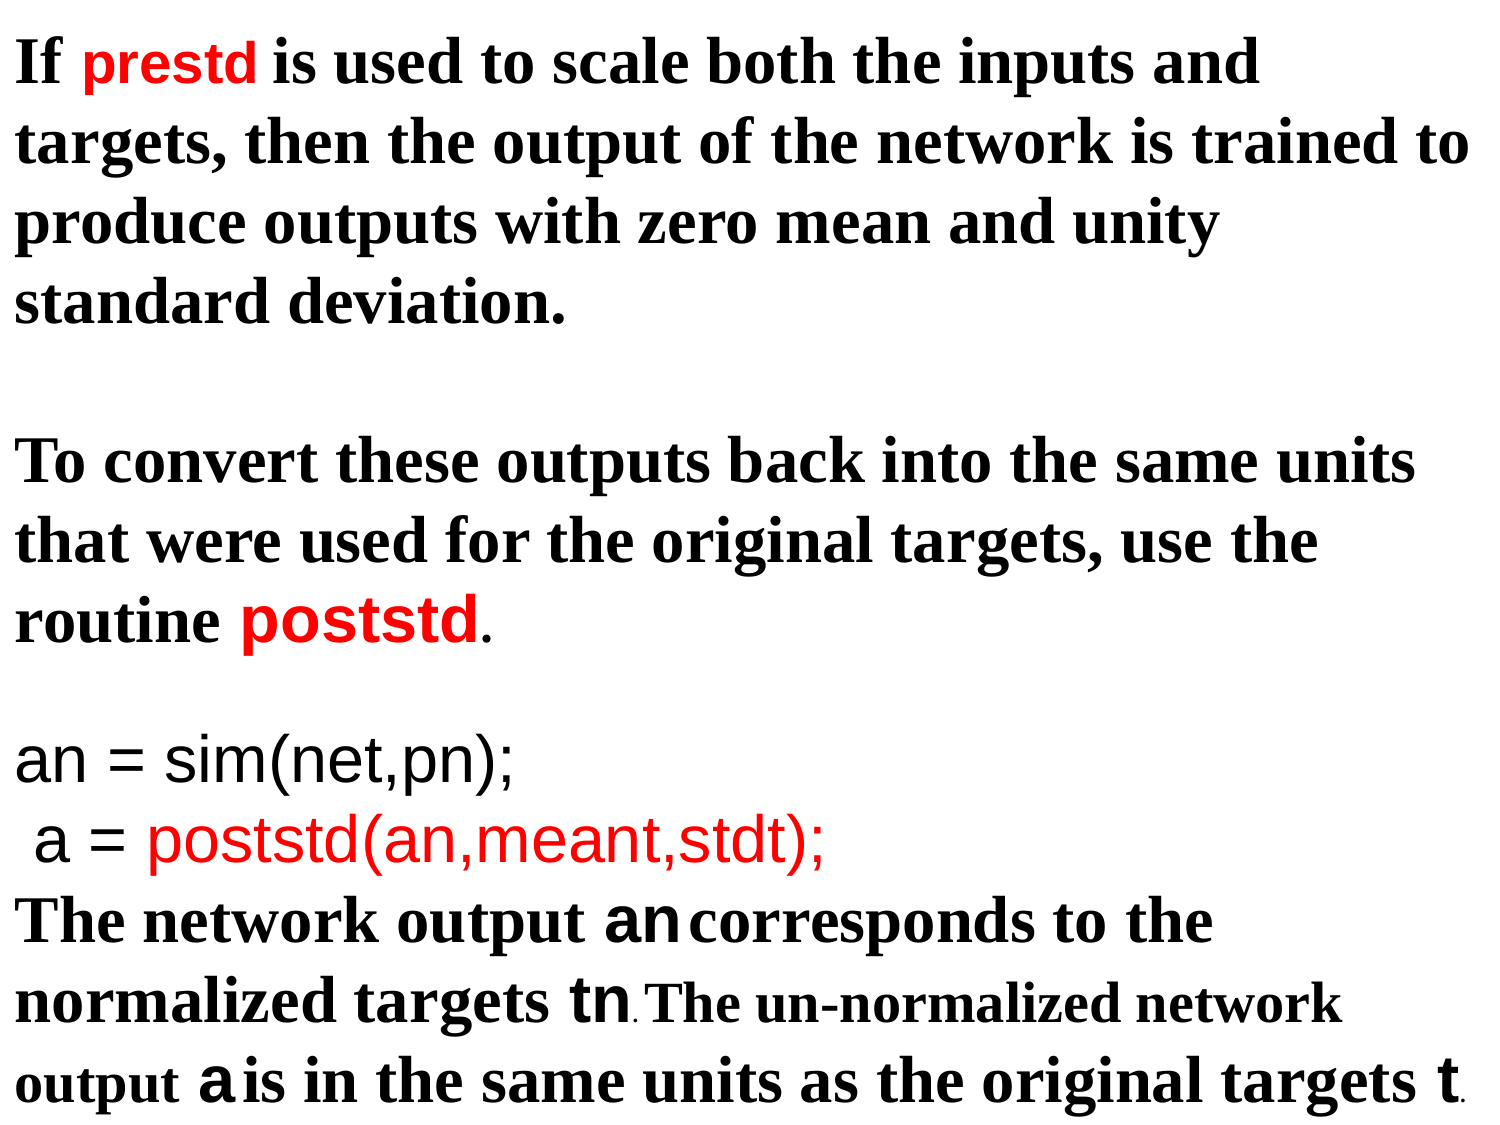

If prestd  is used to scale both the inputs and targets, then the output of the network is trained to produce outputs with zero mean and unity standard deviation.

To convert these outputs back into the same units that were used for the original targets, use the routine poststd.

an = sim(net,pn);
 a = poststd(an,meant,stdt);
The network output an corresponds to the normalized targets tn. The un-normalized network output a is in the same units as the original targets t.